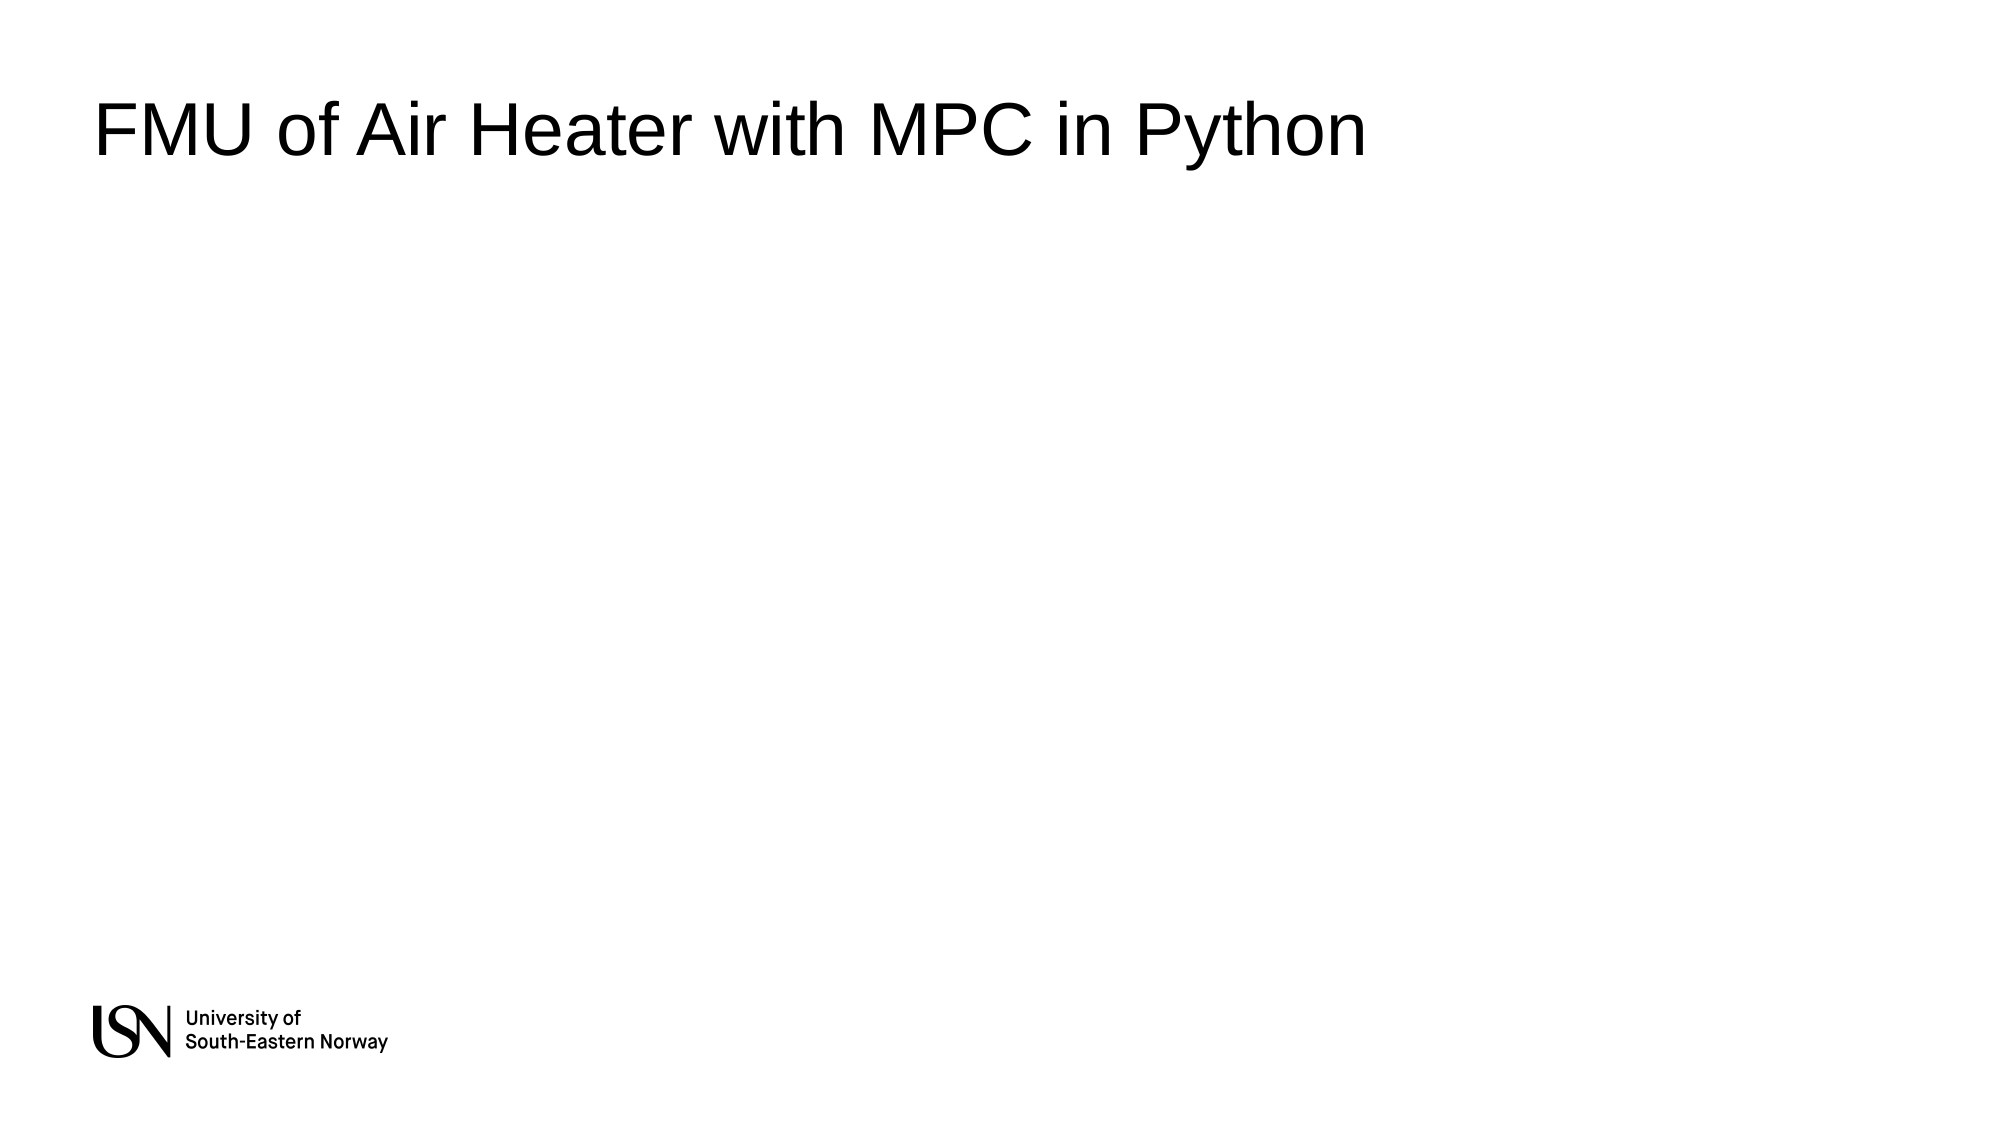

# FMU of Air Heater with MPC in Python